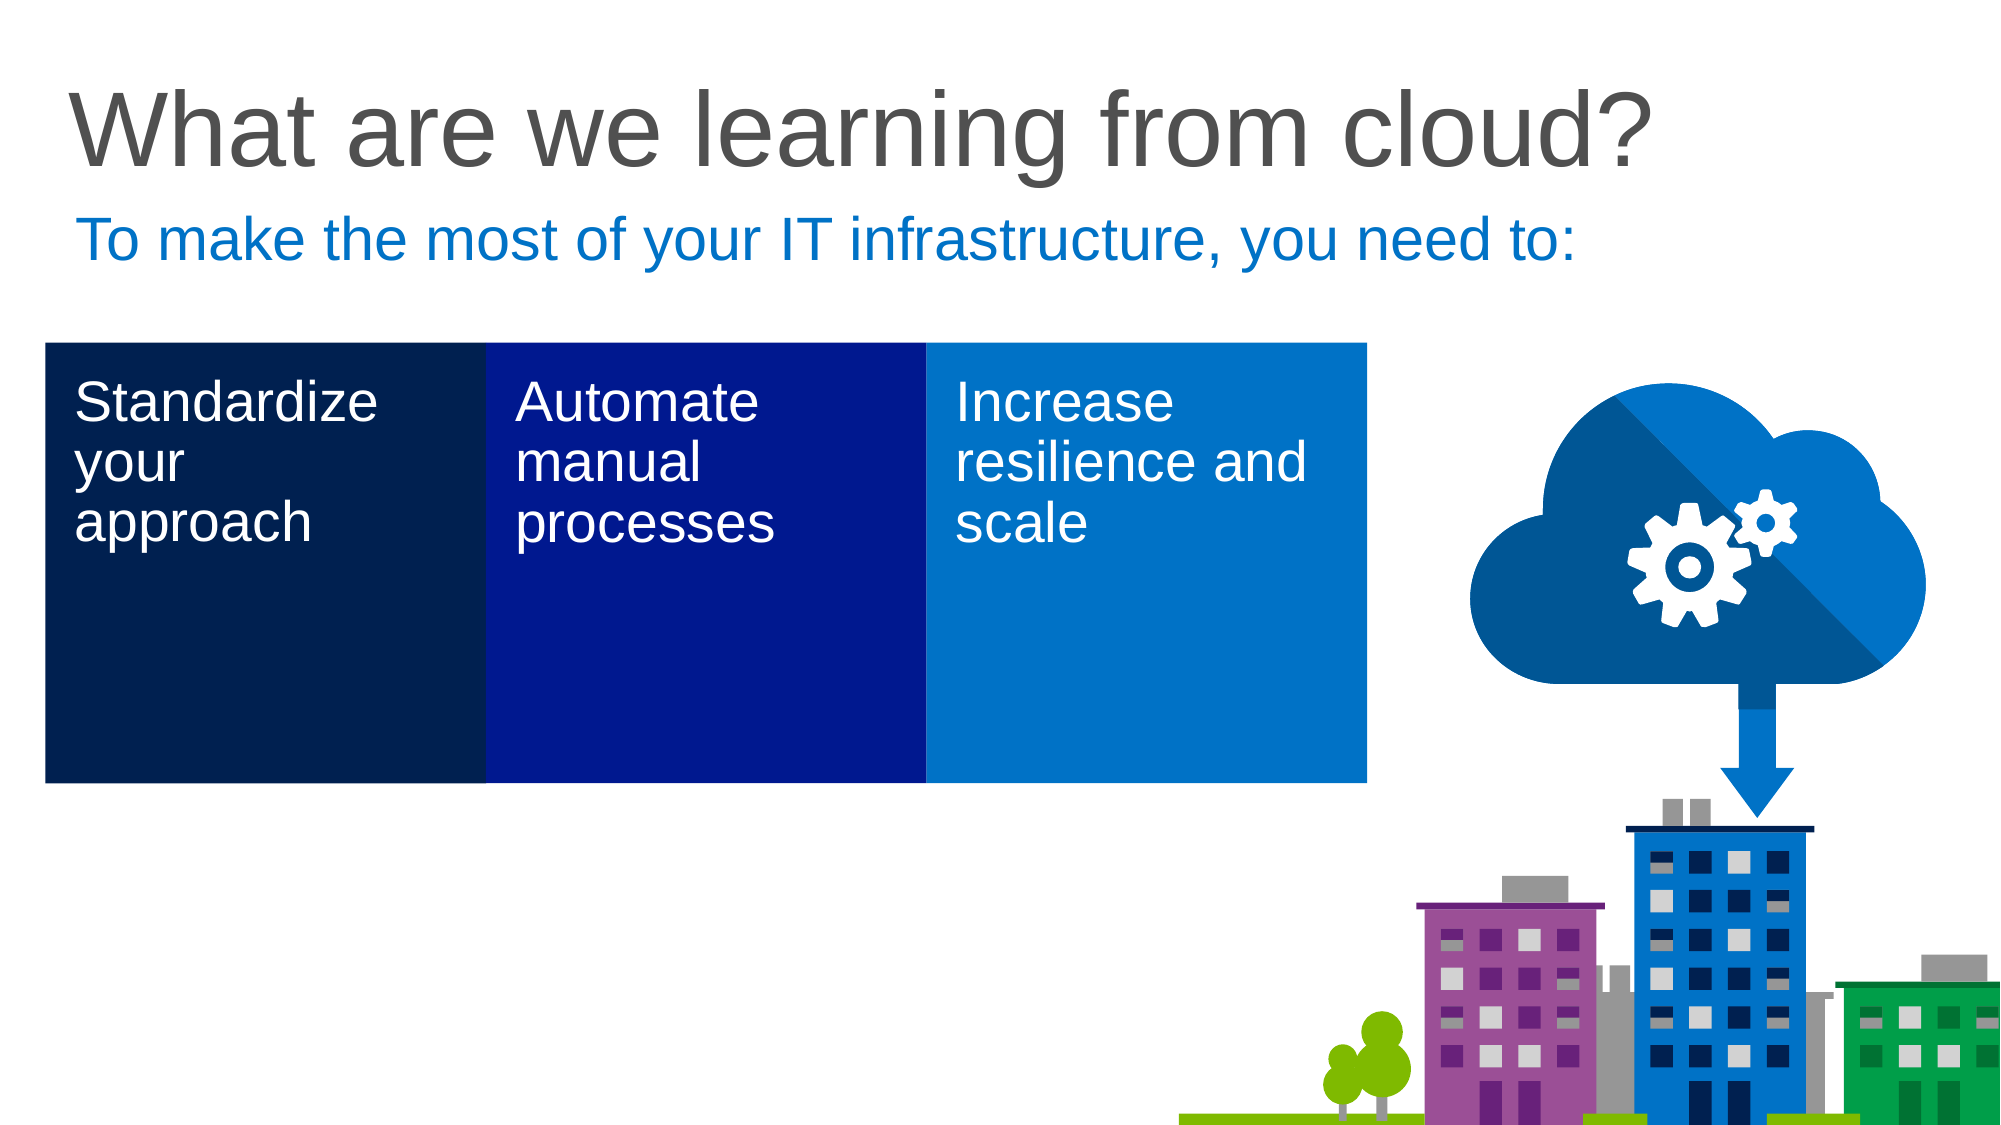

What are we learning from cloud?
To make the most of your IT infrastructure, you need to:
Standardize your
approach
Automate manual processes
Increase resilience and scale